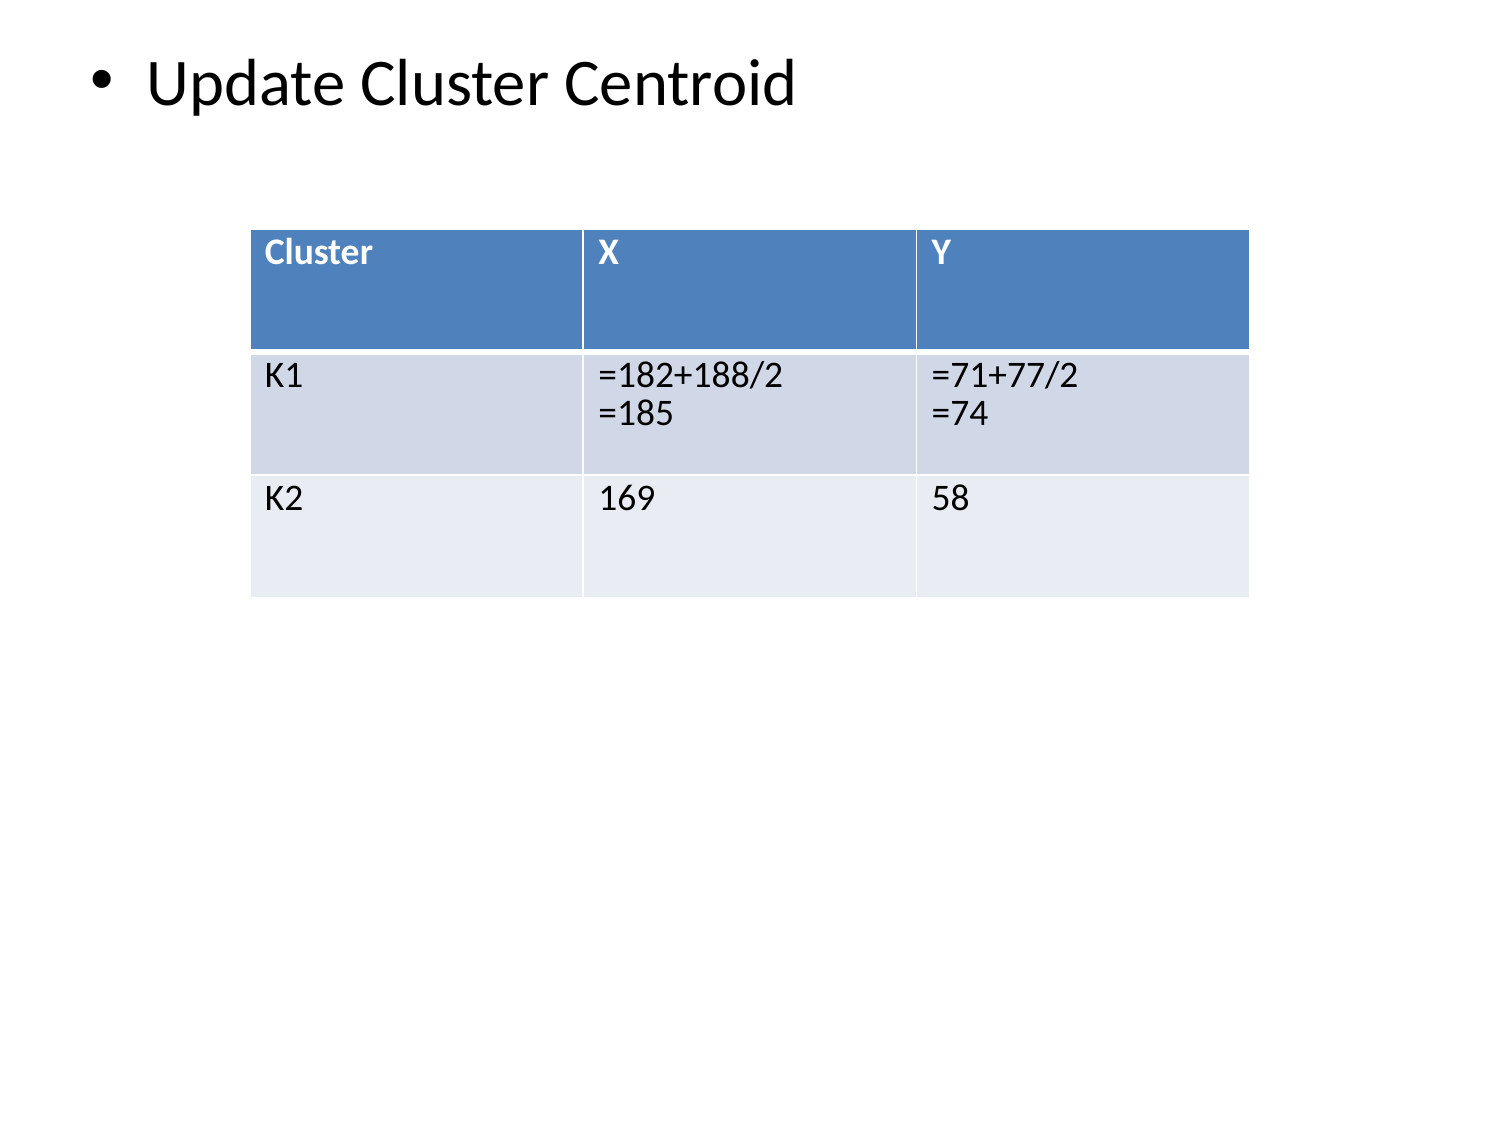

Update Cluster Centroid

| Cluster | X | Y |
| --- | --- | --- |
| K1 | =182+188/2 =185 | =71+77/2 =74 |
| K2 | 169 | 58 |